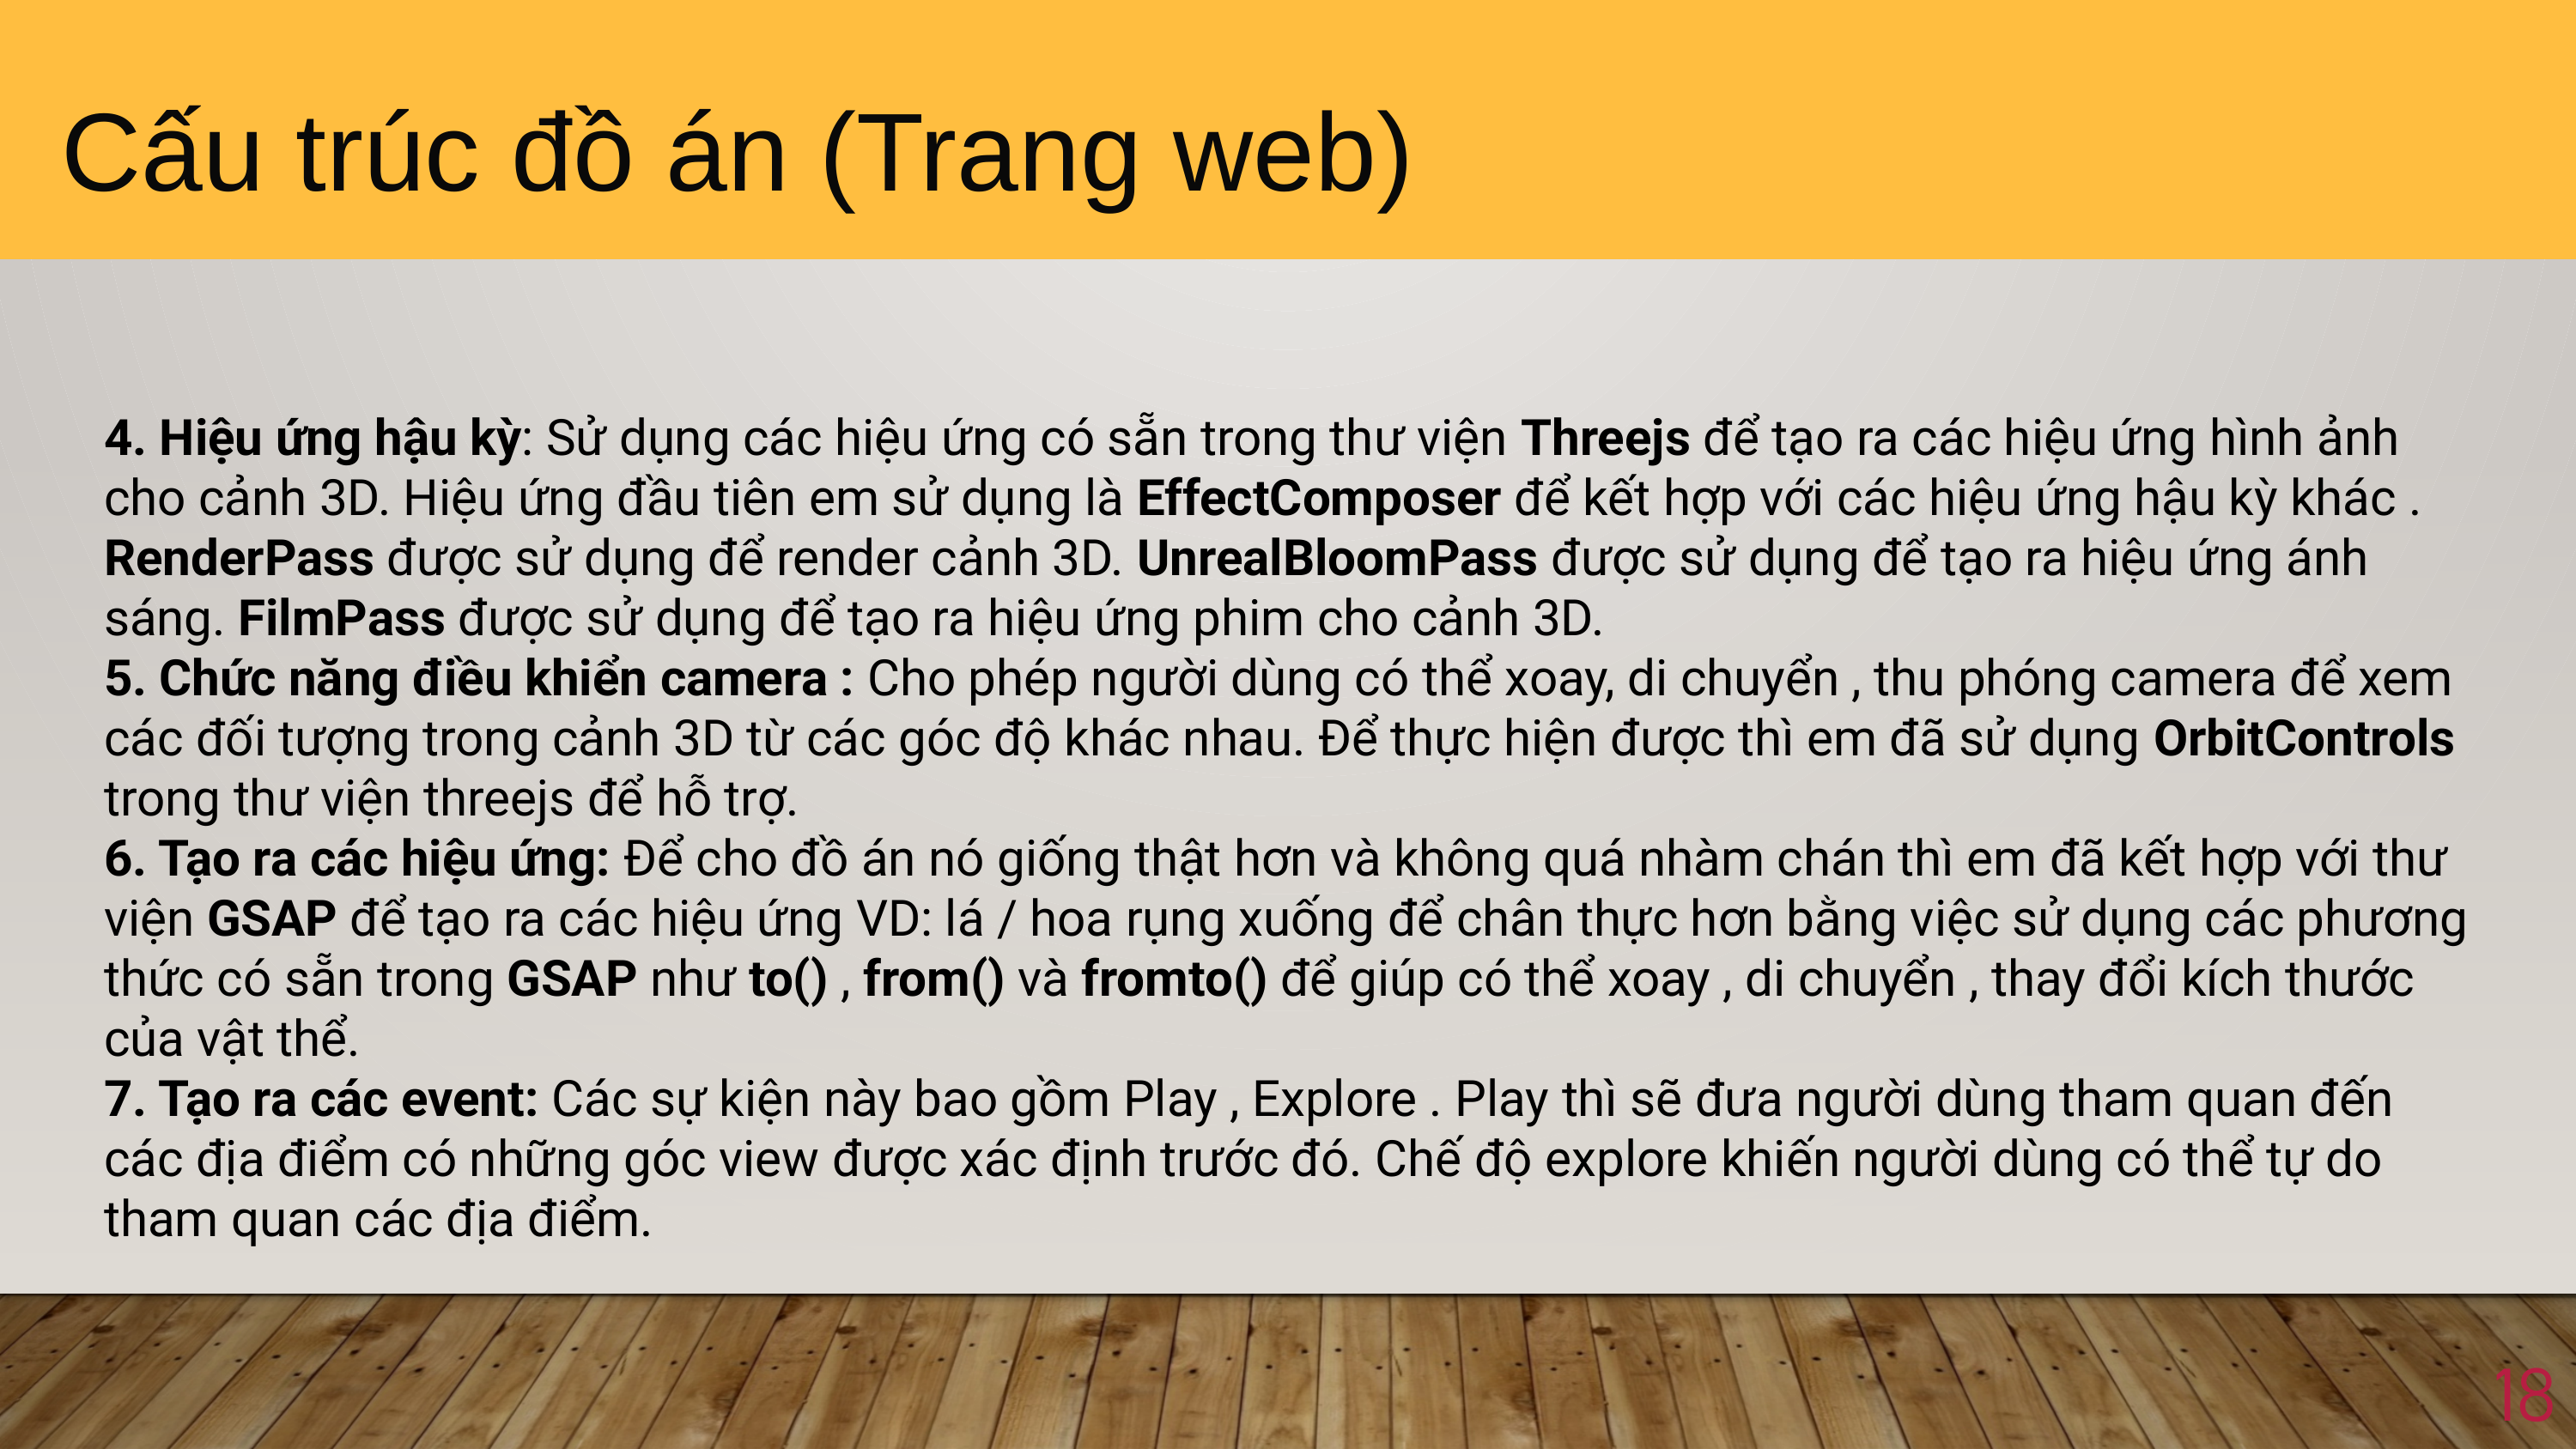

Cấu trúc đồ án (Trang web)

4. Hiệu ứng hậu kỳ: Sử dụng các hiệu ứng có sẵn trong thư viện Threejs để tạo ra các hiệu ứng hình ảnh cho cảnh 3D. Hiệu ứng đầu tiên em sử dụng là EffectComposer để kết hợp với các hiệu ứng hậu kỳ khác . RenderPass được sử dụng để render cảnh 3D. UnrealBloomPass được sử dụng để tạo ra hiệu ứng ánh sáng. FilmPass được sử dụng để tạo ra hiệu ứng phim cho cảnh 3D.
5. Chức năng điều khiển camera : Cho phép người dùng có thể xoay, di chuyển , thu phóng camera để xem các đối tượng trong cảnh 3D từ các góc độ khác nhau. Để thực hiện được thì em đã sử dụng OrbitControls trong thư viện threejs để hỗ trợ.
6. Tạo ra các hiệu ứng: Để cho đồ án nó giống thật hơn và không quá nhàm chán thì em đã kết hợp với thư viện GSAP để tạo ra các hiệu ứng VD: lá / hoa rụng xuống để chân thực hơn bằng việc sử dụng các phương thức có sẵn trong GSAP như to() , from() và fromto() để giúp có thể xoay , di chuyển , thay đổi kích thước của vật thể.
7. Tạo ra các event: Các sự kiện này bao gồm Play , Explore . Play thì sẽ đưa người dùng tham quan đến các địa điểm có những góc view được xác định trước đó. Chế độ explore khiến người dùng có thể tự do tham quan các địa điểm.
18